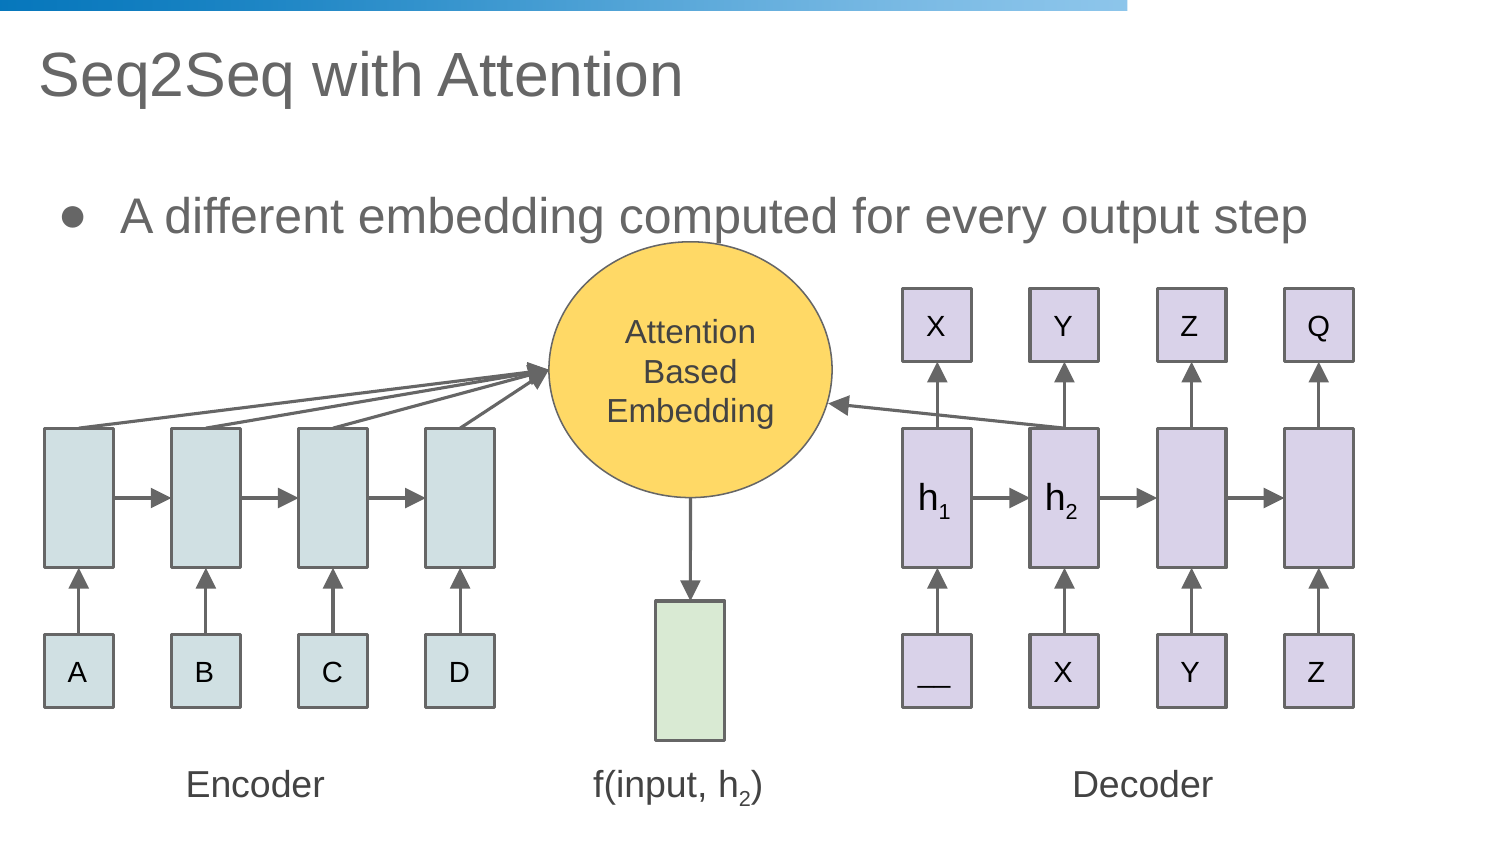

# Seq2Seq with Attention
A different embedding computed for every output step
Attention Based Embedding
 X
 Y
 Z
 Q

 A
 B
 C
 D
Encoder
h1
h2

__
 X
 Y
 Z
f(input, h2)
Decoder